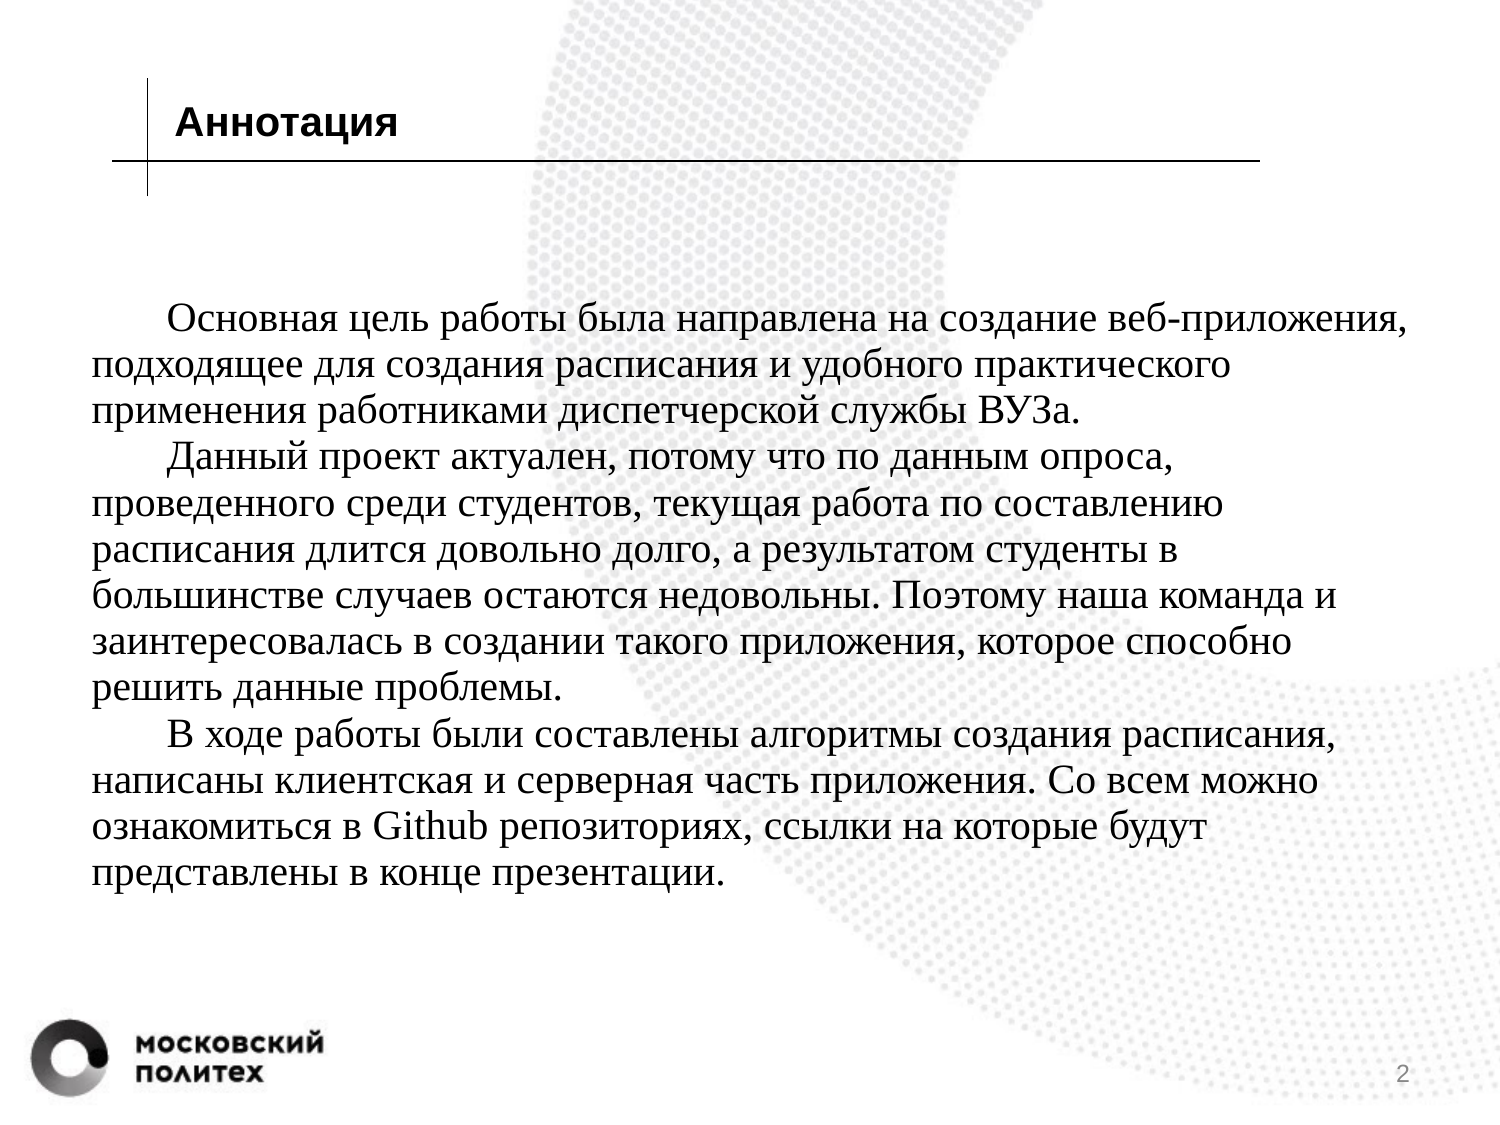

Аннотация
Основная цель работы была направлена на создание веб-приложения, подходящее для создания расписания и удобного практического применения работниками диспетчерской службы ВУЗа.
Данный проект актуален, потому что по данным опроса, проведенного среди студентов, текущая работа по составлению расписания длится довольно долго, а результатом студенты в большинстве случаев остаются недовольны. Поэтому наша команда и заинтересовалась в создании такого приложения, которое способно решить данные проблемы.
В ходе работы были составлены алгоритмы создания расписания,  написаны клиентская и серверная часть приложения. Со всем можно ознакомиться в Github репозиториях, ссылки на которые будут представлены в конце презентации.

2